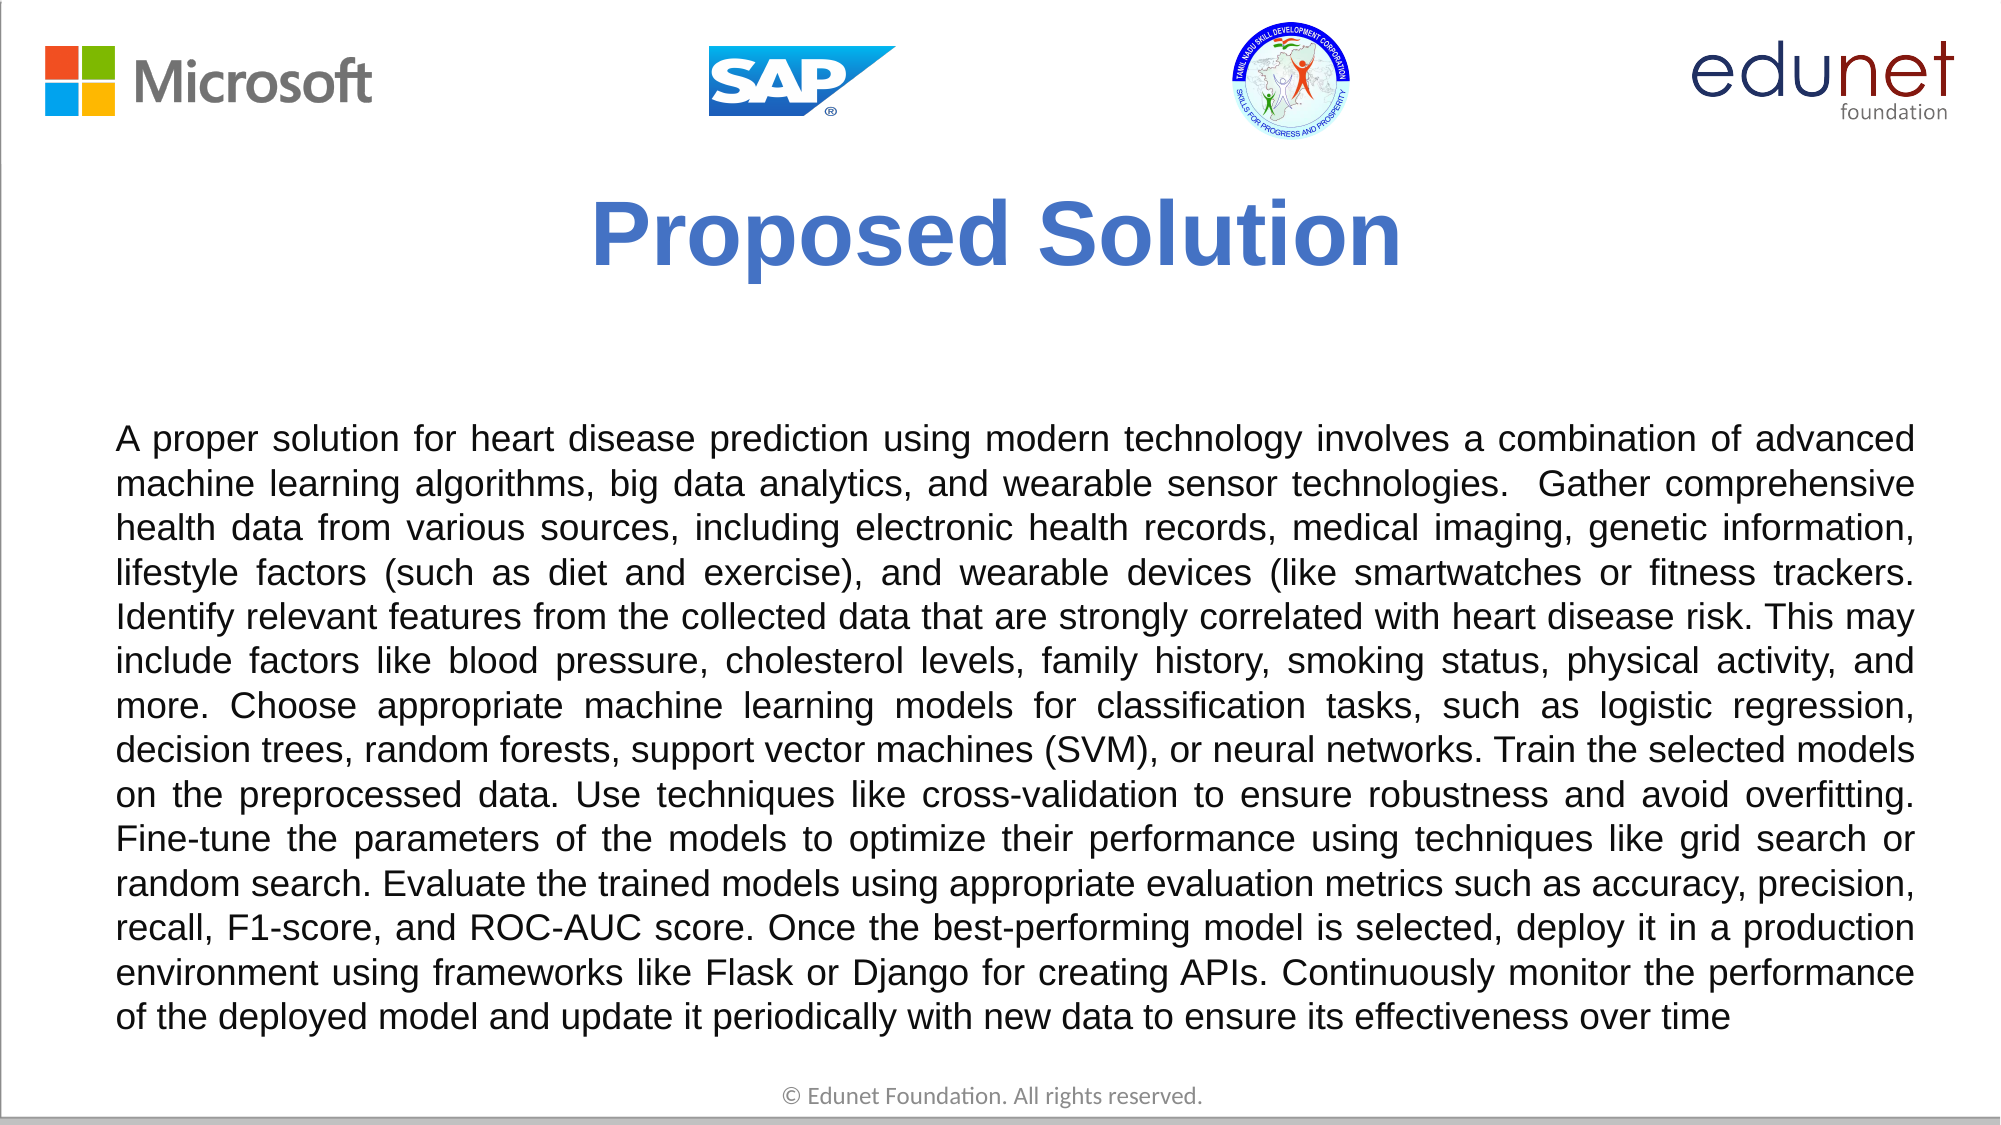

# Proposed Solution

A proper solution for heart disease prediction using modern technology involves a combination of advanced machine learning algorithms, big data analytics, and wearable sensor technologies.  Gather comprehensive health data from various sources, including electronic health records, medical imaging, genetic information, lifestyle factors (such as diet and exercise), and wearable devices (like smartwatches or fitness trackers. Identify relevant features from the collected data that are strongly correlated with heart disease risk. This may include factors like blood pressure, cholesterol levels, family history, smoking status, physical activity, and more. Choose appropriate machine learning models for classification tasks, such as logistic regression, decision trees, random forests, support vector machines (SVM), or neural networks. Train the selected models on the preprocessed data. Use techniques like cross-validation to ensure robustness and avoid overfitting. Fine-tune the parameters of the models to optimize their performance using techniques like grid search or random search. Evaluate the trained models using appropriate evaluation metrics such as accuracy, precision, recall, F1-score, and ROC-AUC score. Once the best-performing model is selected, deploy it in a production environment using frameworks like Flask or Django for creating APIs. Continuously monitor the performance of the deployed model and update it periodically with new data to ensure its effectiveness over time
© Edunet Foundation. All rights reserved.